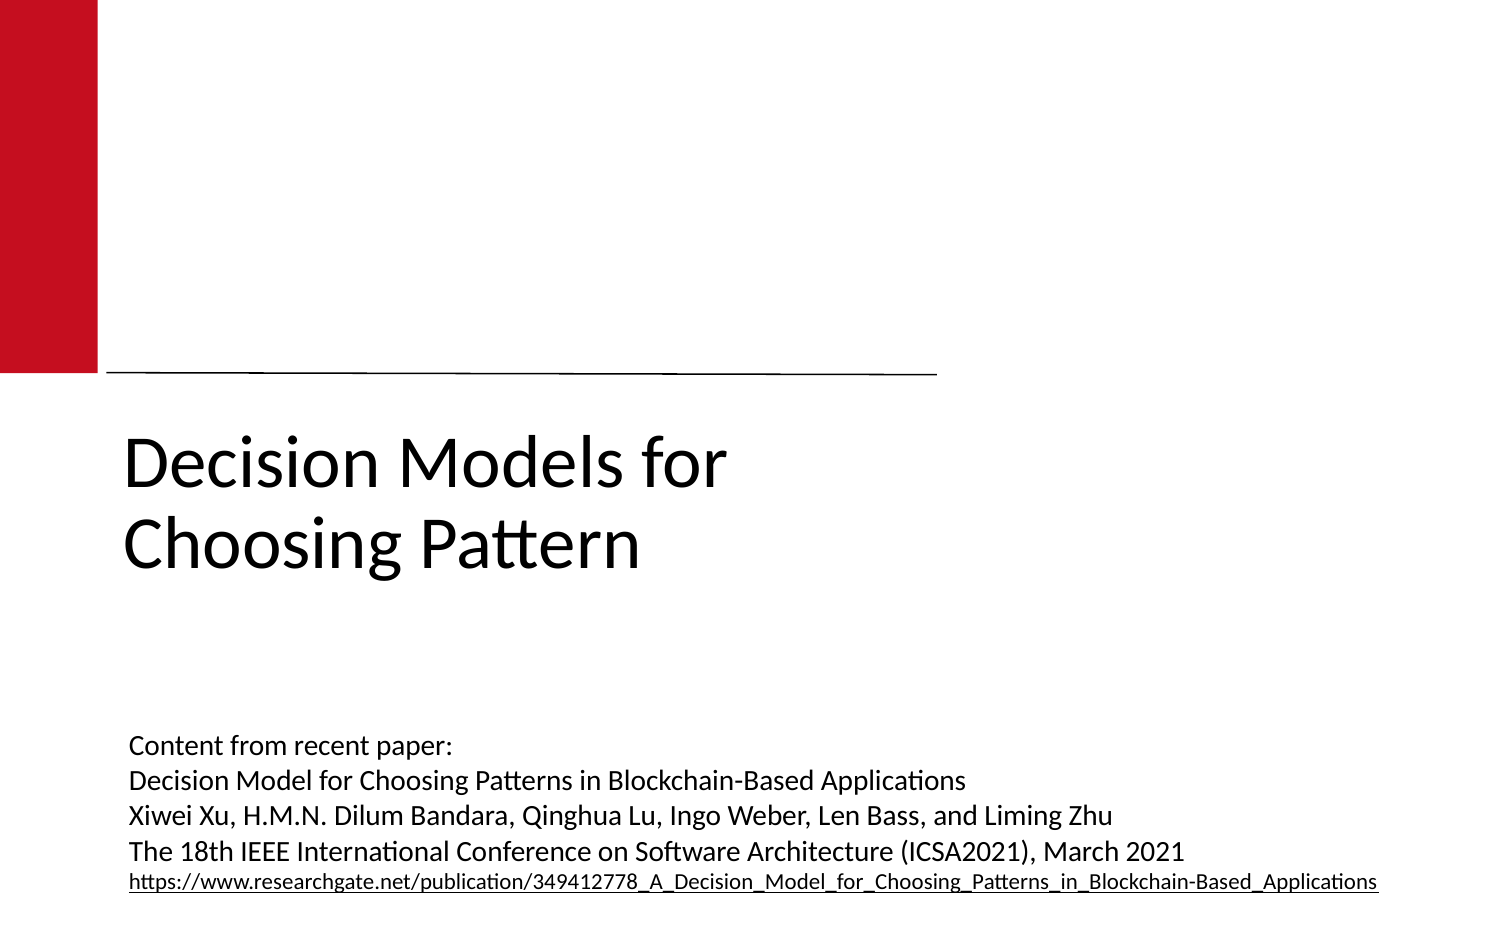

# Decision Models for Choosing Pattern
Content from recent paper:
Decision Model for Choosing Patterns in Blockchain-Based Applications
Xiwei Xu, H.M.N. Dilum Bandara, Qinghua Lu, Ingo Weber, Len Bass, and Liming Zhu
The 18th IEEE International Conference on Software Architecture (ICSA2021), March 2021
https://www.researchgate.net/publication/349412778_A_Decision_Model_for_Choosing_Patterns_in_Blockchain-Based_Applications